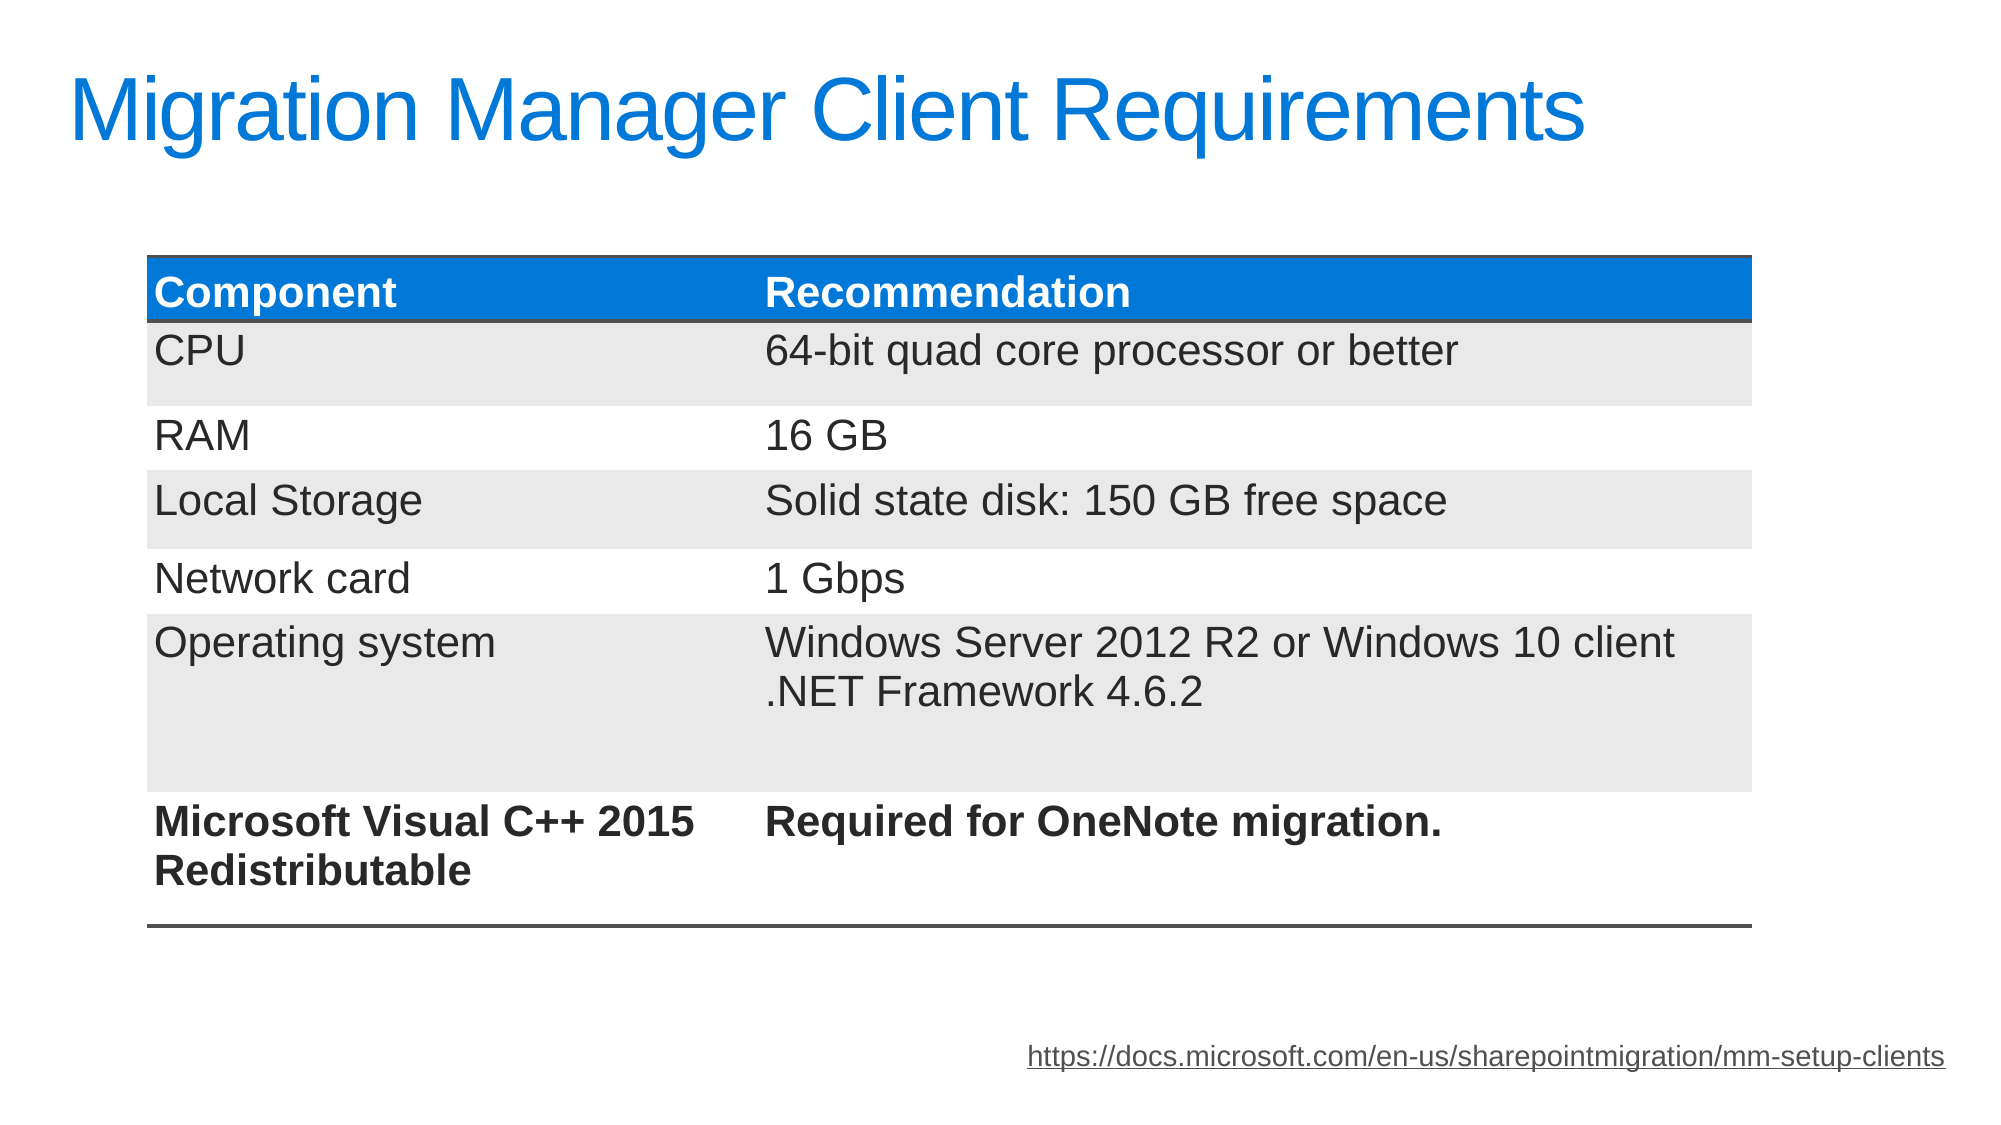

# Migration Manager Client Requirements
| Component | Recommendation |
| --- | --- |
| CPU | 64-bit quad core processor or better |
| RAM | 16 GB |
| Local Storage | Solid state disk: 150 GB free space |
| Network card | 1 Gbps |
| Operating system | Windows Server 2012 R2 or Windows 10 client .NET Framework 4.6.2 |
| Microsoft Visual C++ 2015 Redistributable | Required for OneNote migration. |
https://docs.microsoft.com/en-us/sharepointmigration/mm-setup-clients